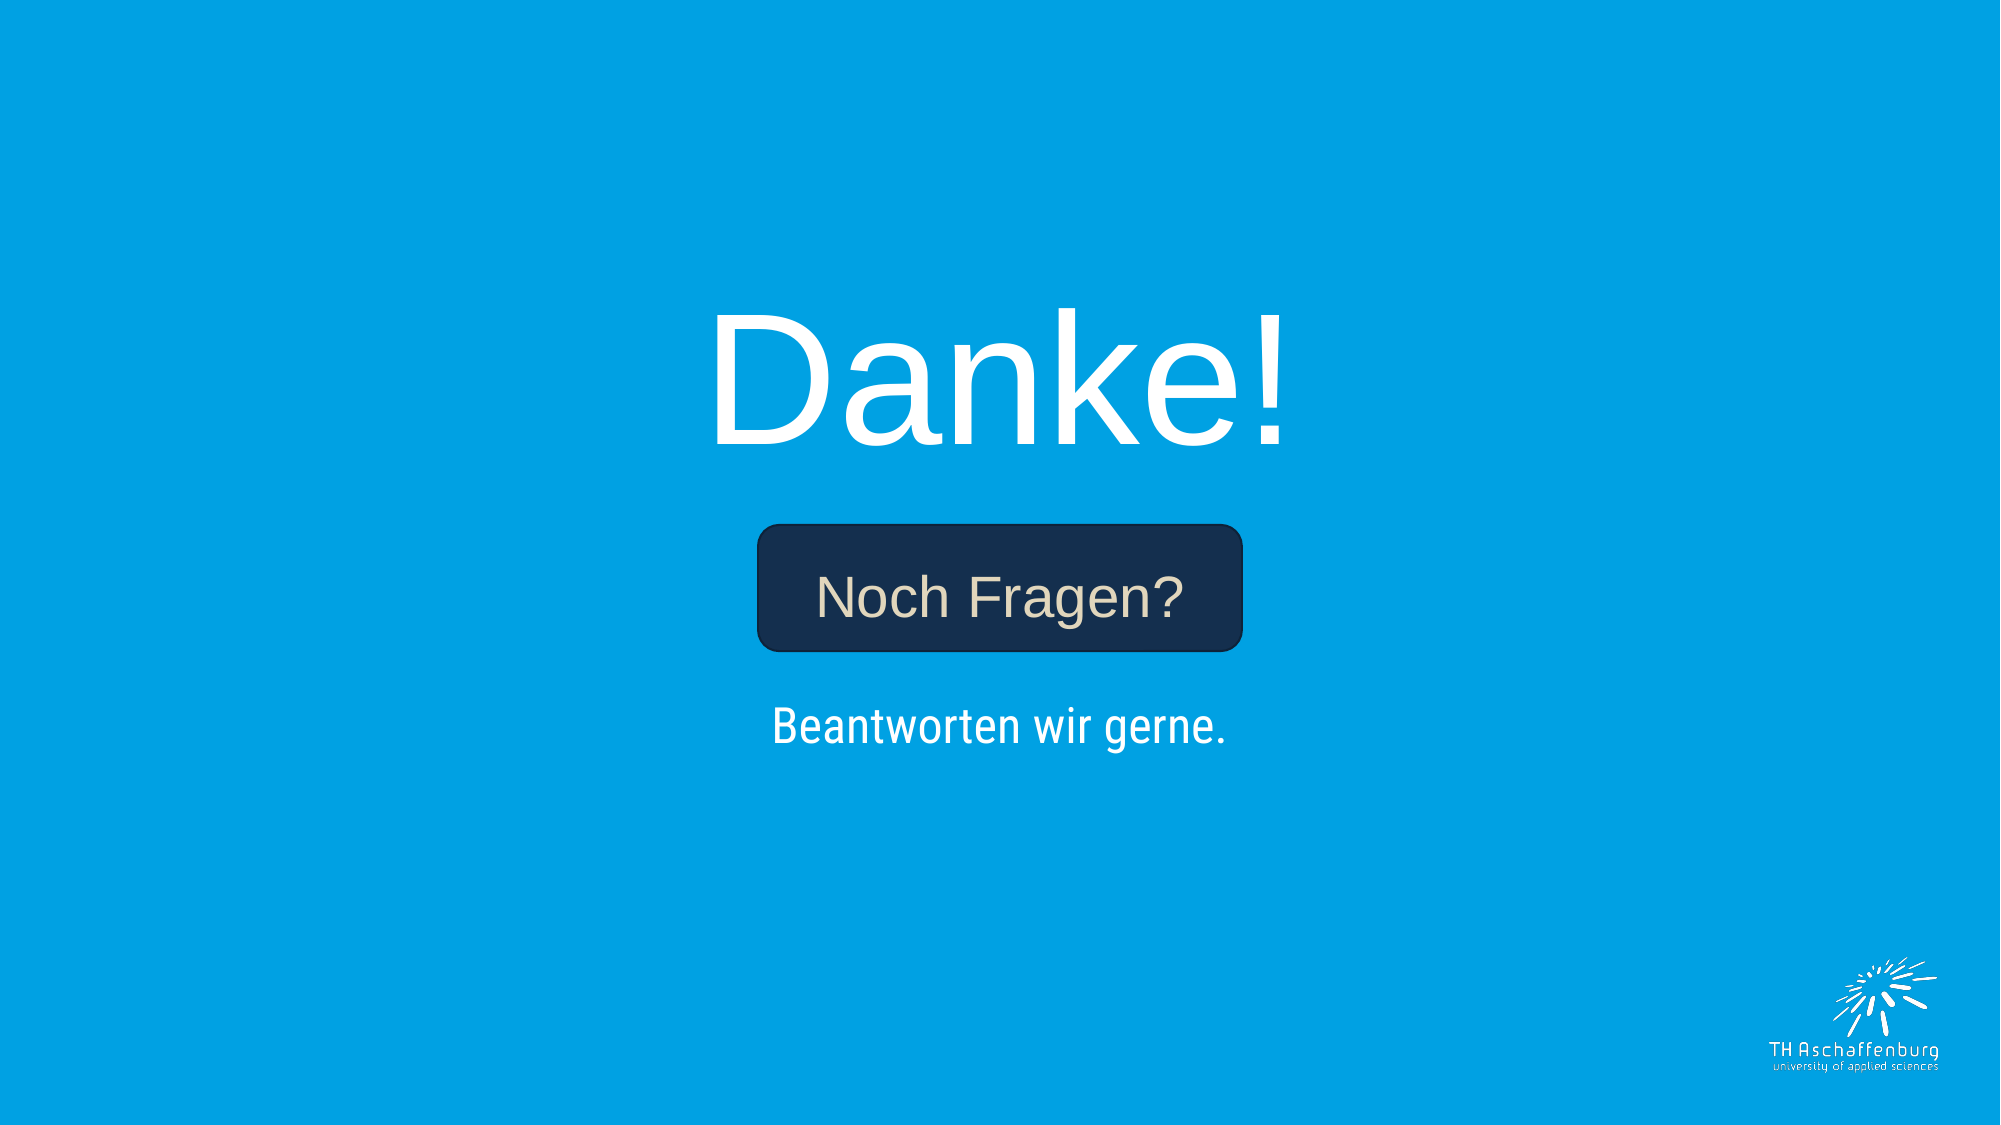

# Danke!
Noch Fragen?
Beantworten wir gerne.